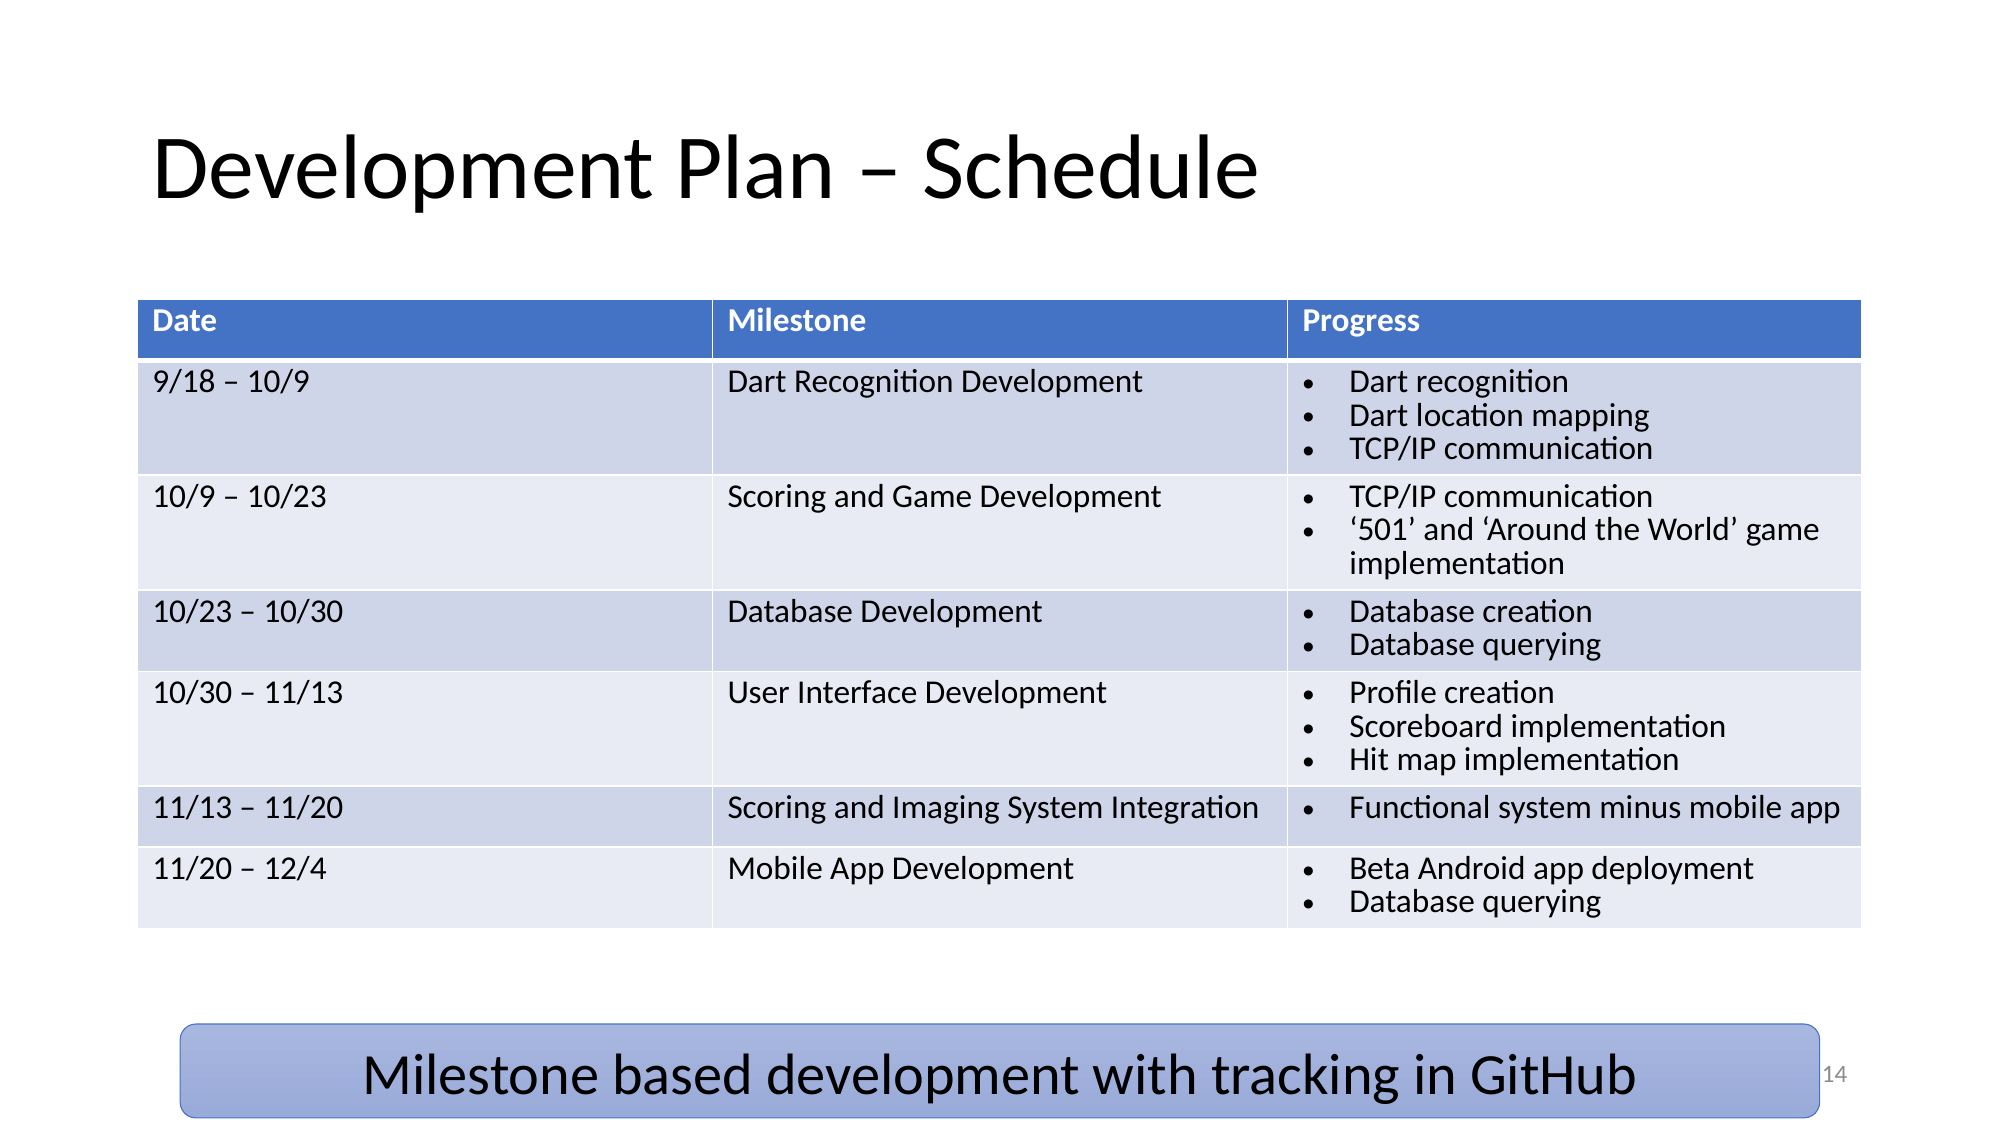

# Development Plan – Schedule
| Date | Milestone | Progress |
| --- | --- | --- |
| 9/18 – 10/9 | Dart Recognition Development | Dart recognition Dart location mapping TCP/IP communication |
| 10/9 – 10/23 | Scoring and Game Development | TCP/IP communication ‘501’ and ‘Around the World’ game implementation |
| 10/23 – 10/30 | Database Development | Database creation Database querying |
| 10/30 – 11/13 | User Interface Development | Profile creation Scoreboard implementation Hit map implementation |
| 11/13 – 11/20 | Scoring and Imaging System Integration | Functional system minus mobile app |
| 11/20 – 12/4 | Mobile App Development | Beta Android app deployment Database querying |
Milestone based development with tracking in GitHub
14